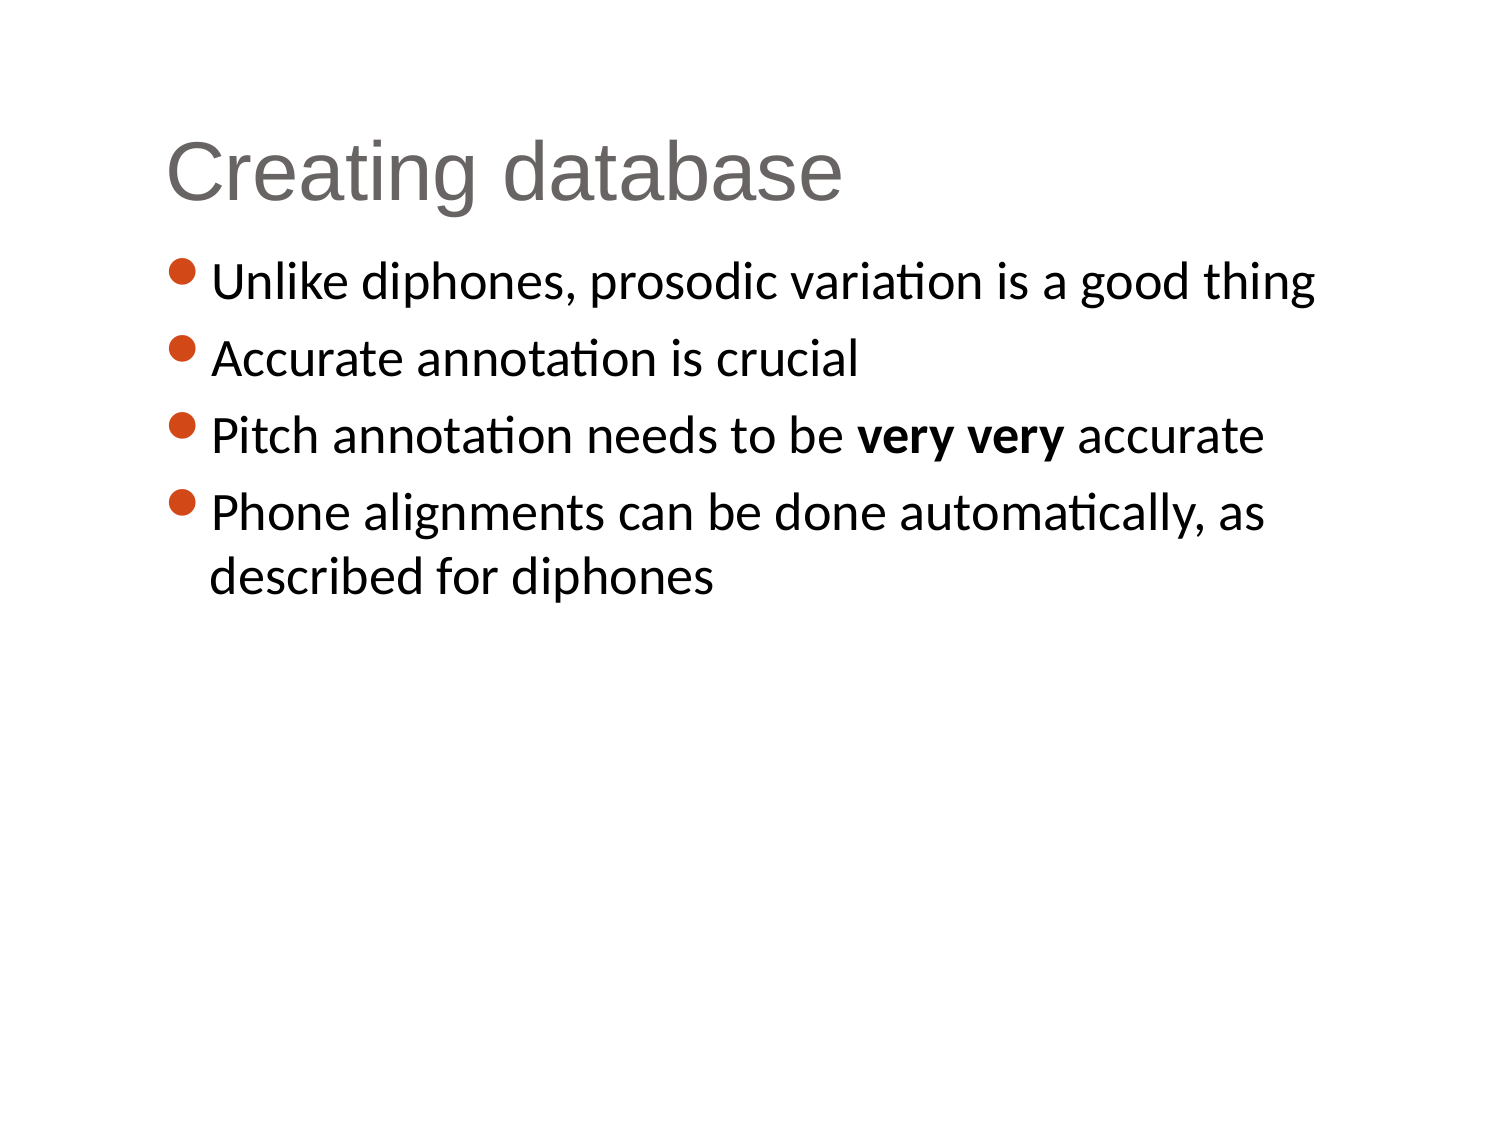

# Creating database
Unlike diphones, prosodic variation is a good thing
Accurate annotation is crucial
Pitch annotation needs to be very very accurate
Phone alignments can be done automatically, as described for diphones